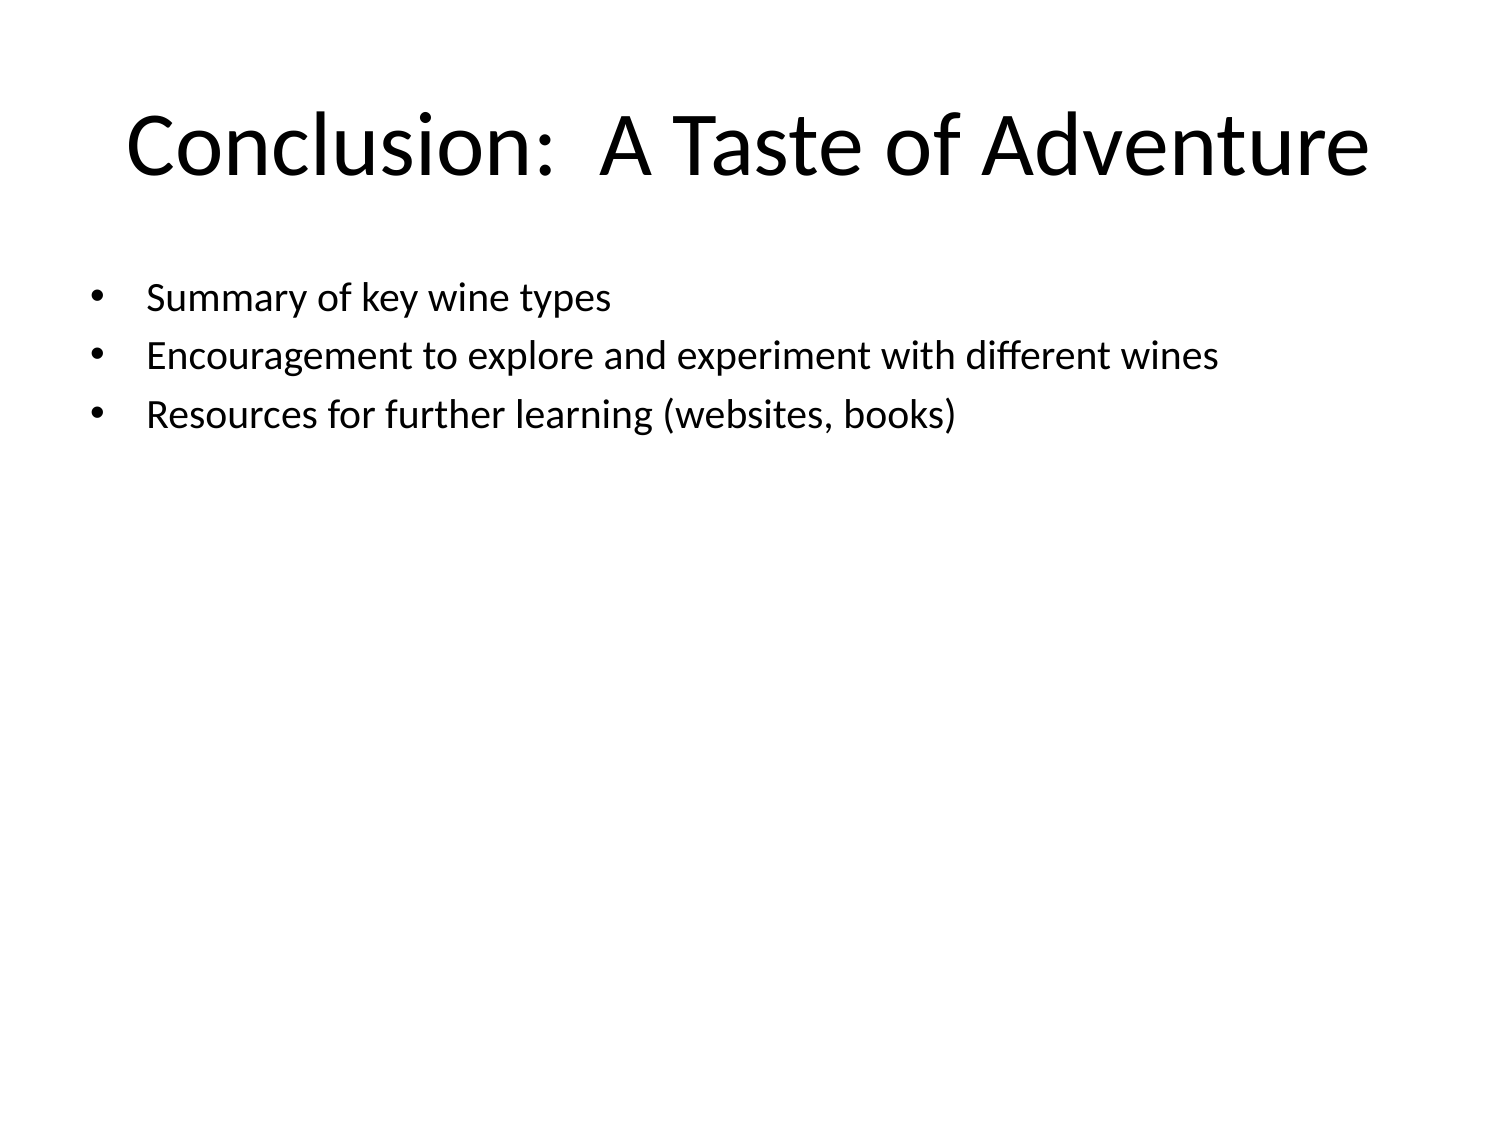

# Conclusion:  A Taste of Adventure
Summary of key wine types
Encouragement to explore and experiment with different wines
Resources for further learning (websites, books)